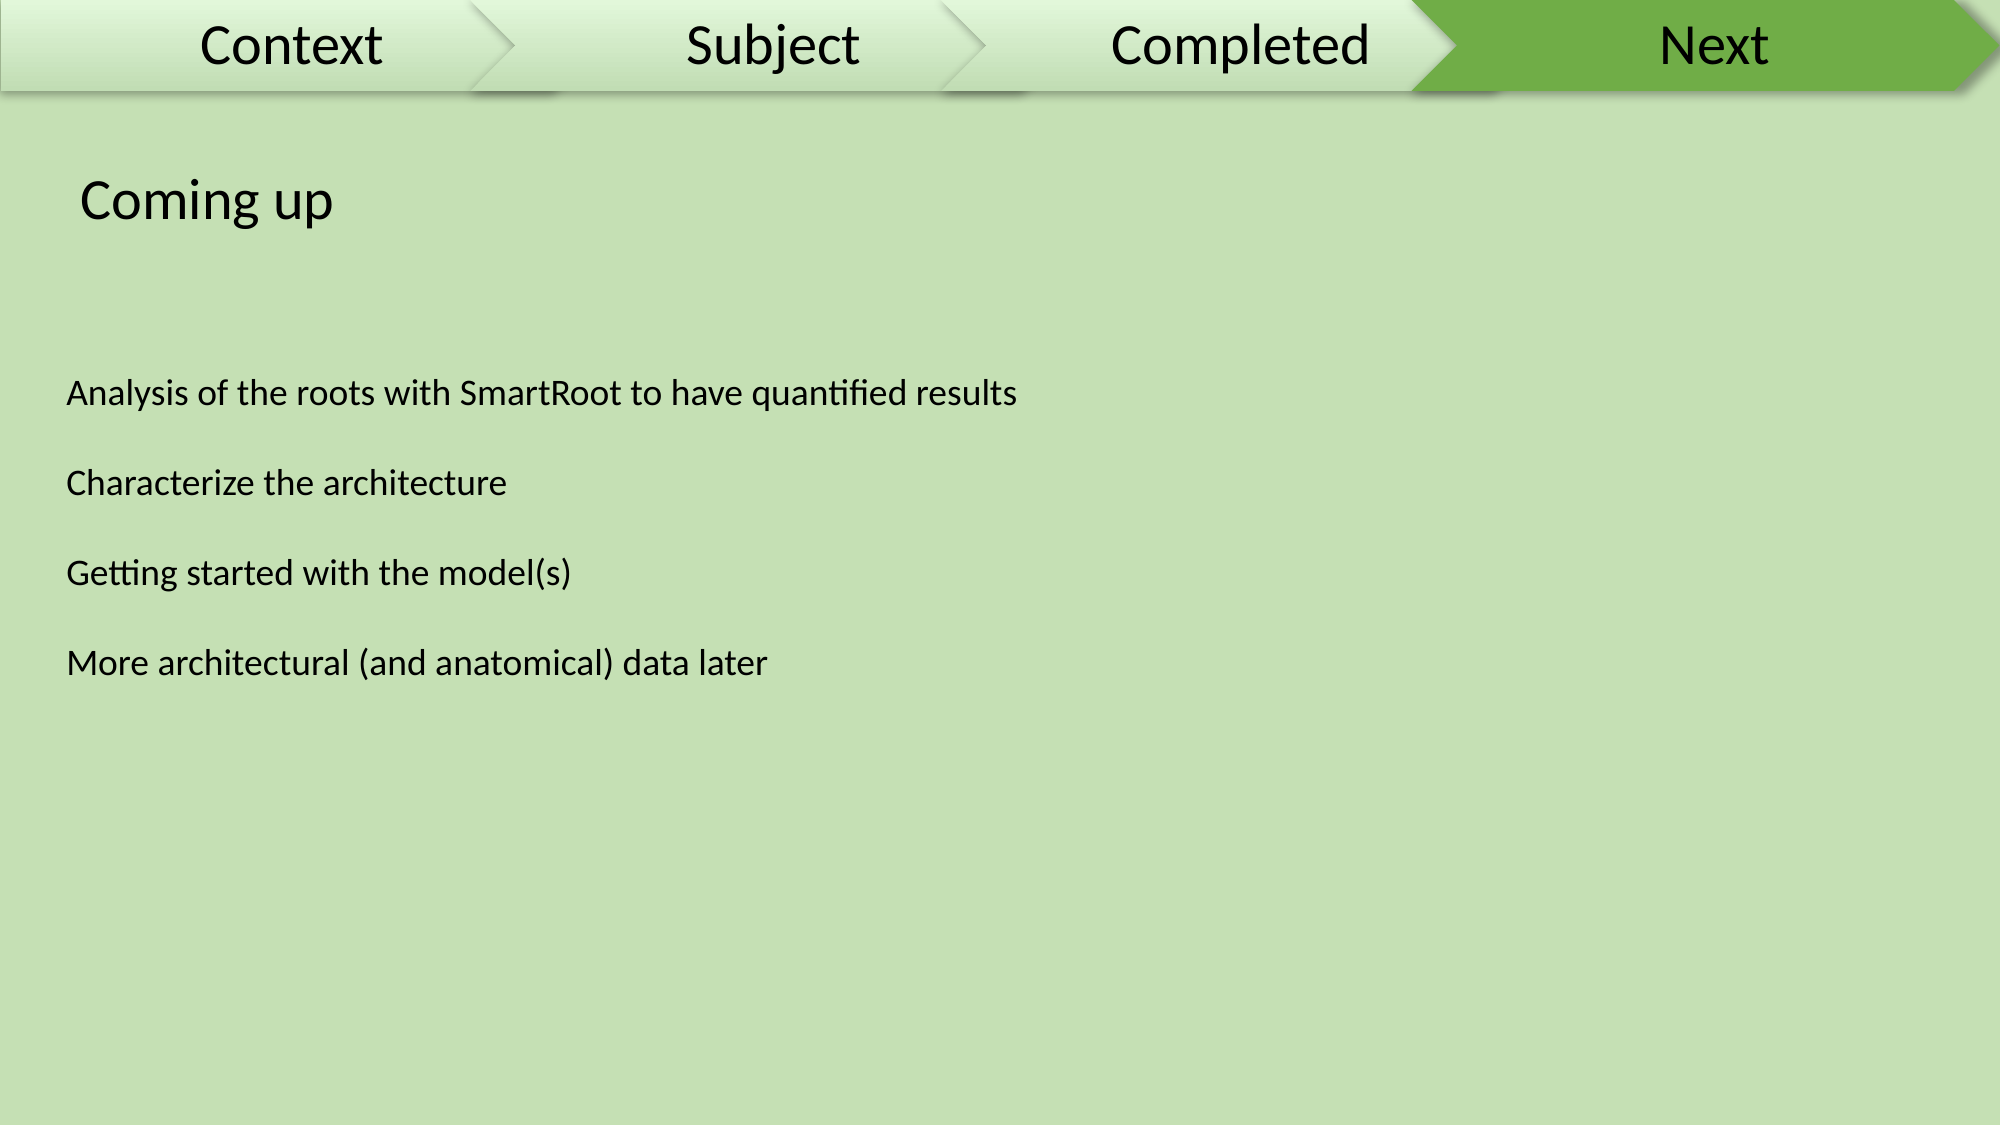

Context
Subject
Completed
Next
# Coming up
Analysis of the roots with SmartRoot to have quantified results

Characterize the architecture

Getting started with the model(s)

More architectural (and anatomical) data later